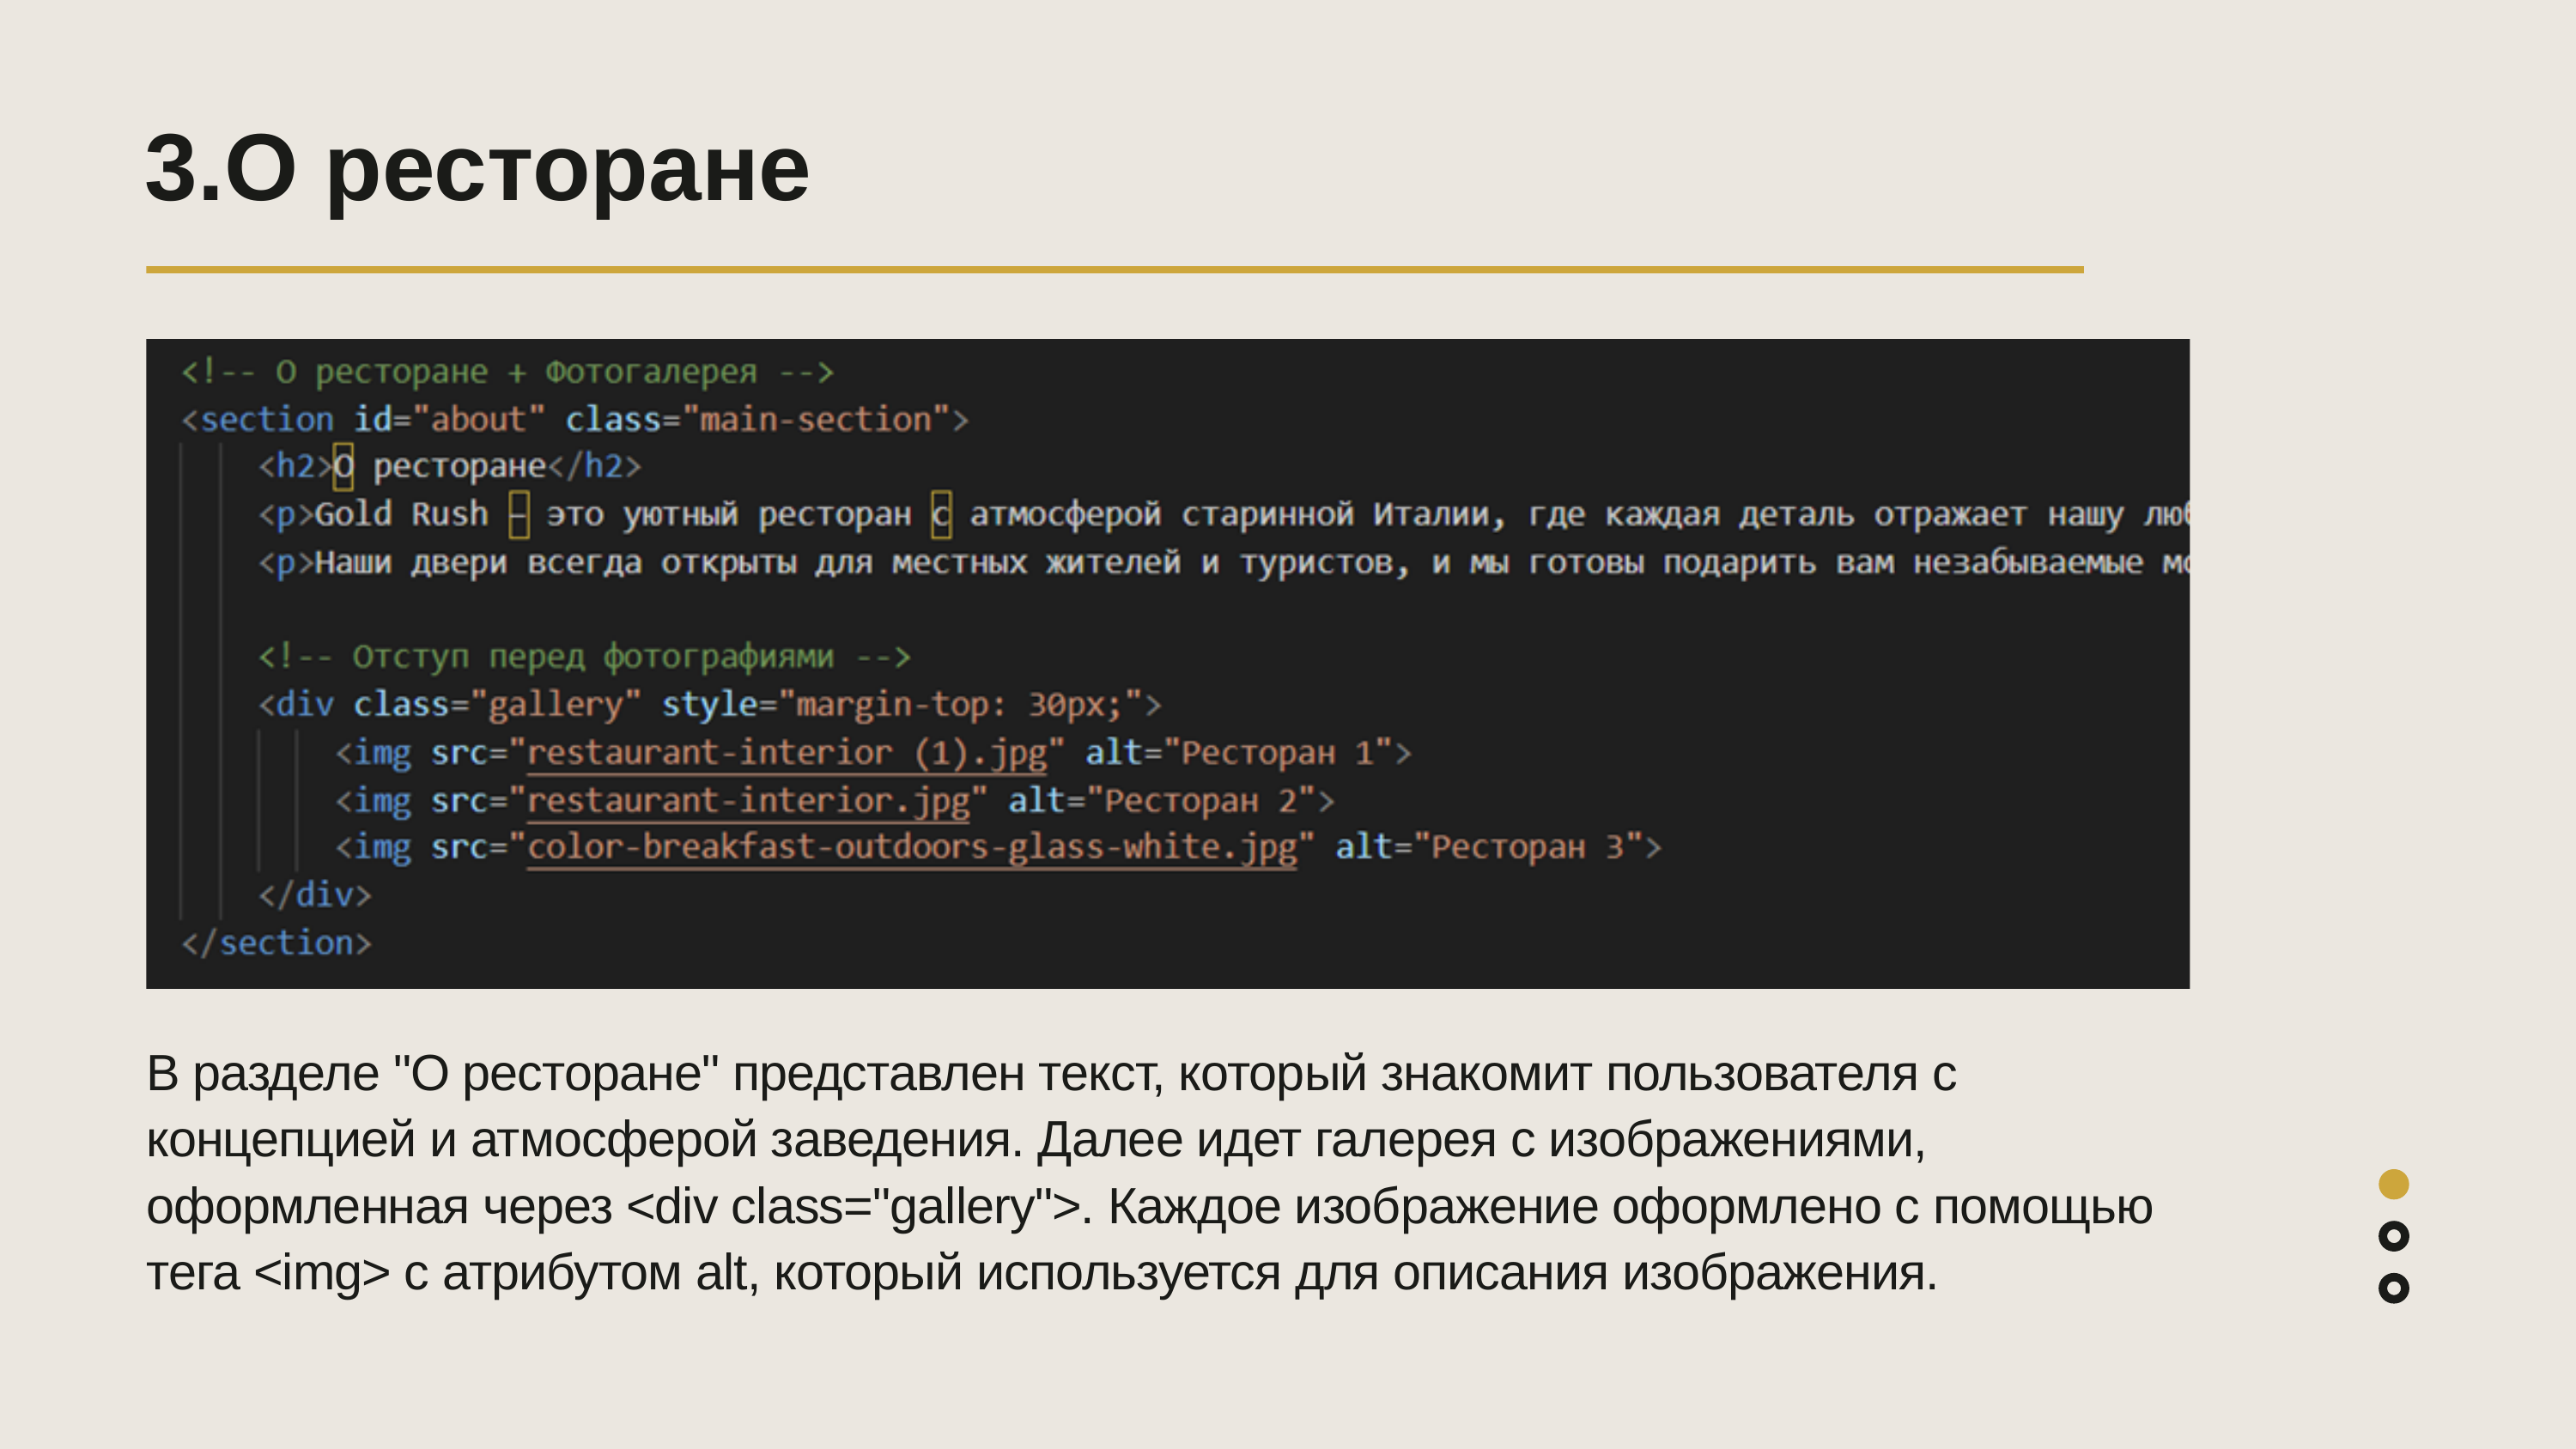

3.О ресторане

В разделе "О ресторане" представлен текст, который знакомит пользователя с концепцией и атмосферой заведения. Далее идет галерея с изображениями, оформленная через <div class="gallery">. Каждое изображение оформлено с помощью тега <img> с атрибутом alt, который используется для описания изображения.